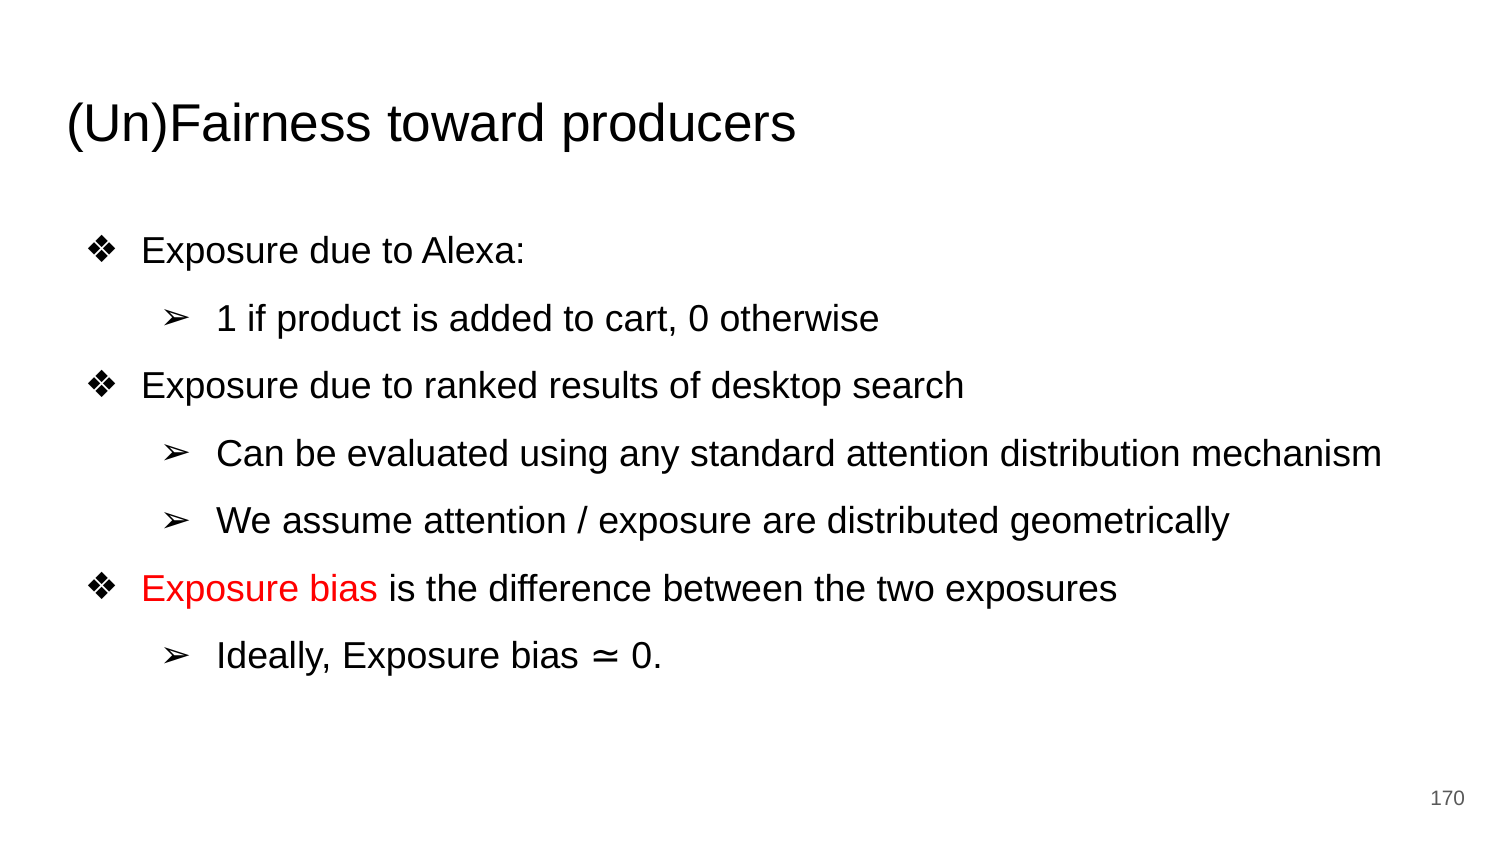

# (Un)Fairness toward producers
Exposure due to Alexa:
1 if product is added to cart, 0 otherwise
Exposure due to ranked results of desktop search
Can be evaluated using any standard attention distribution mechanism
We assume attention / exposure are distributed geometrically
Exposure bias is the difference between the two exposures
Ideally, Exposure bias ≃ 0.
170